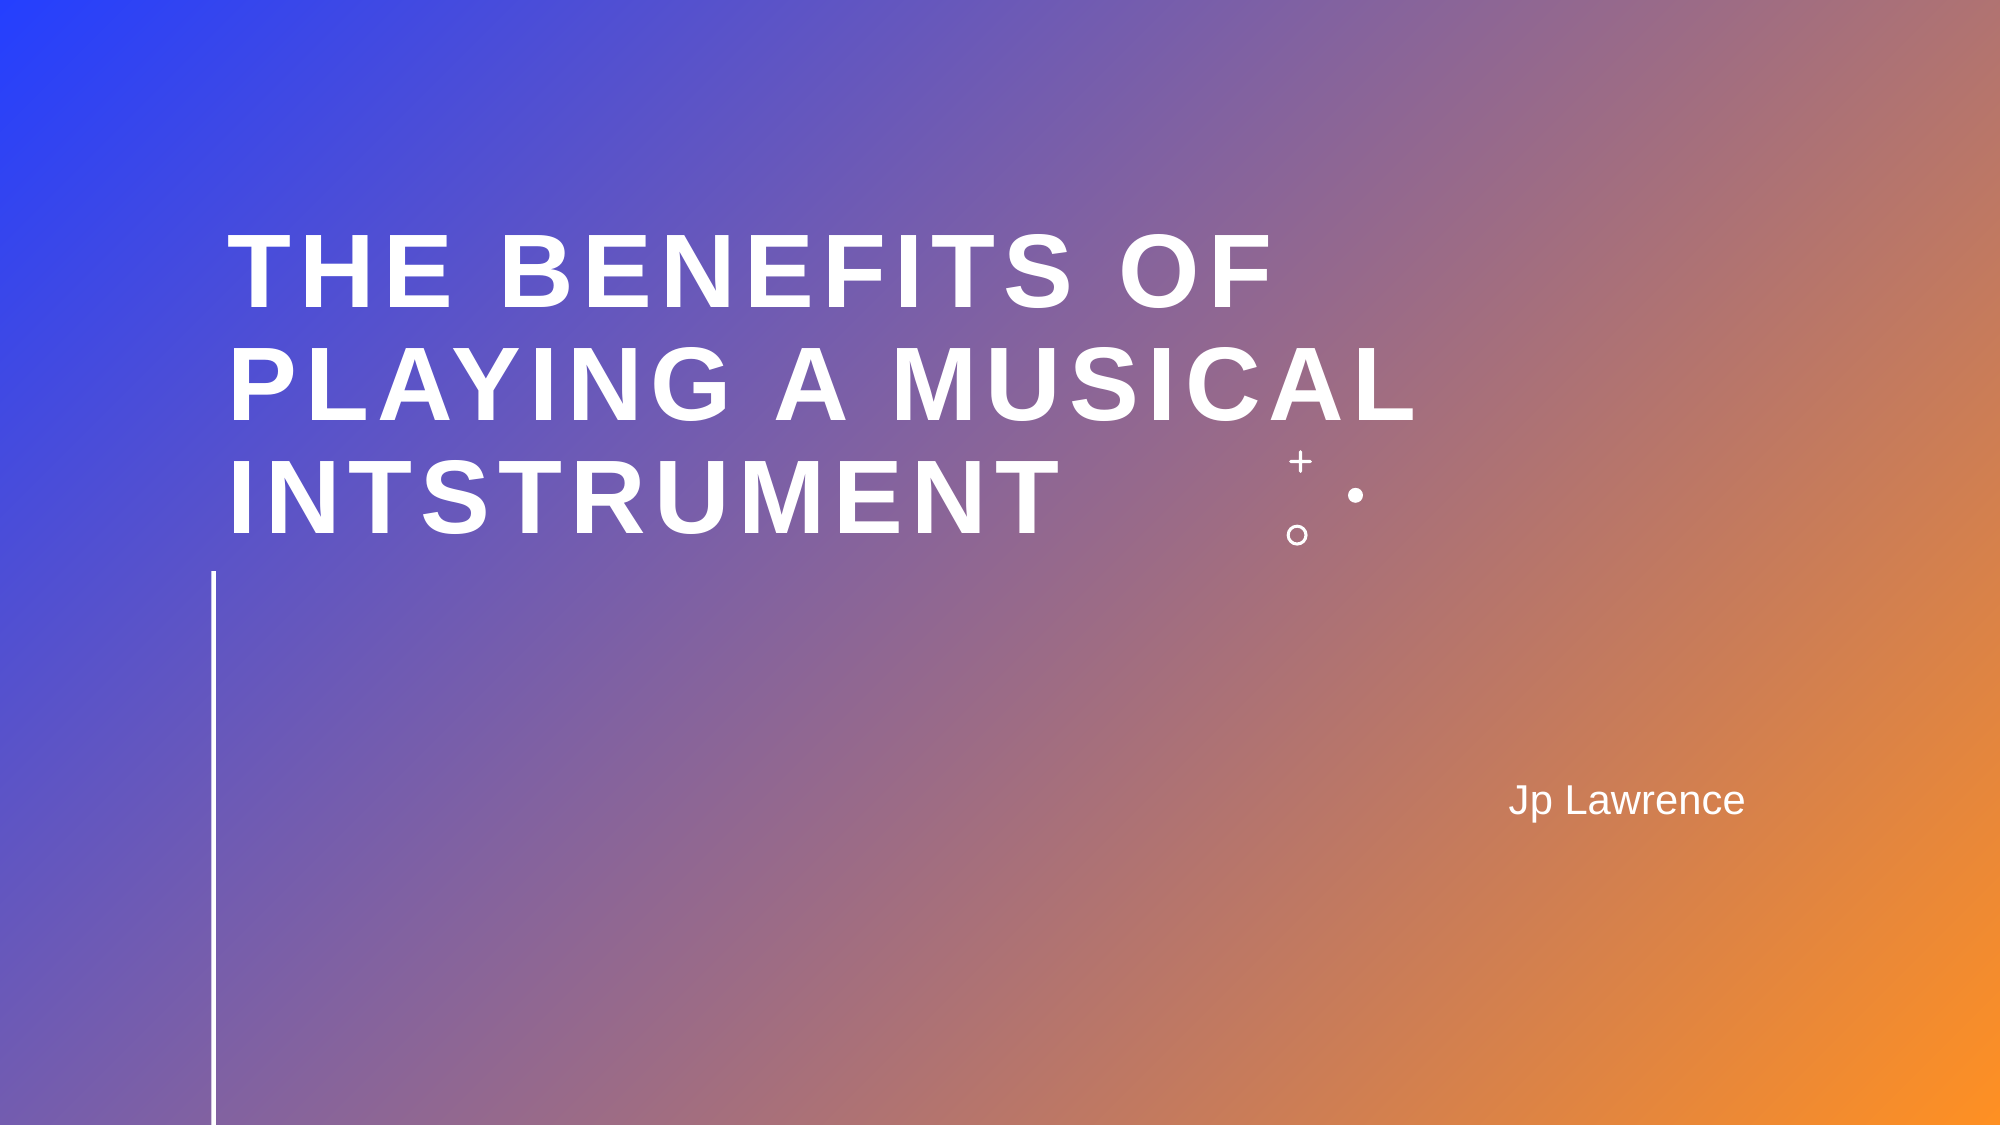

# The BENEFITS OF PLAYING A MUSICAL INTSTRUMENT
Jp Lawrence